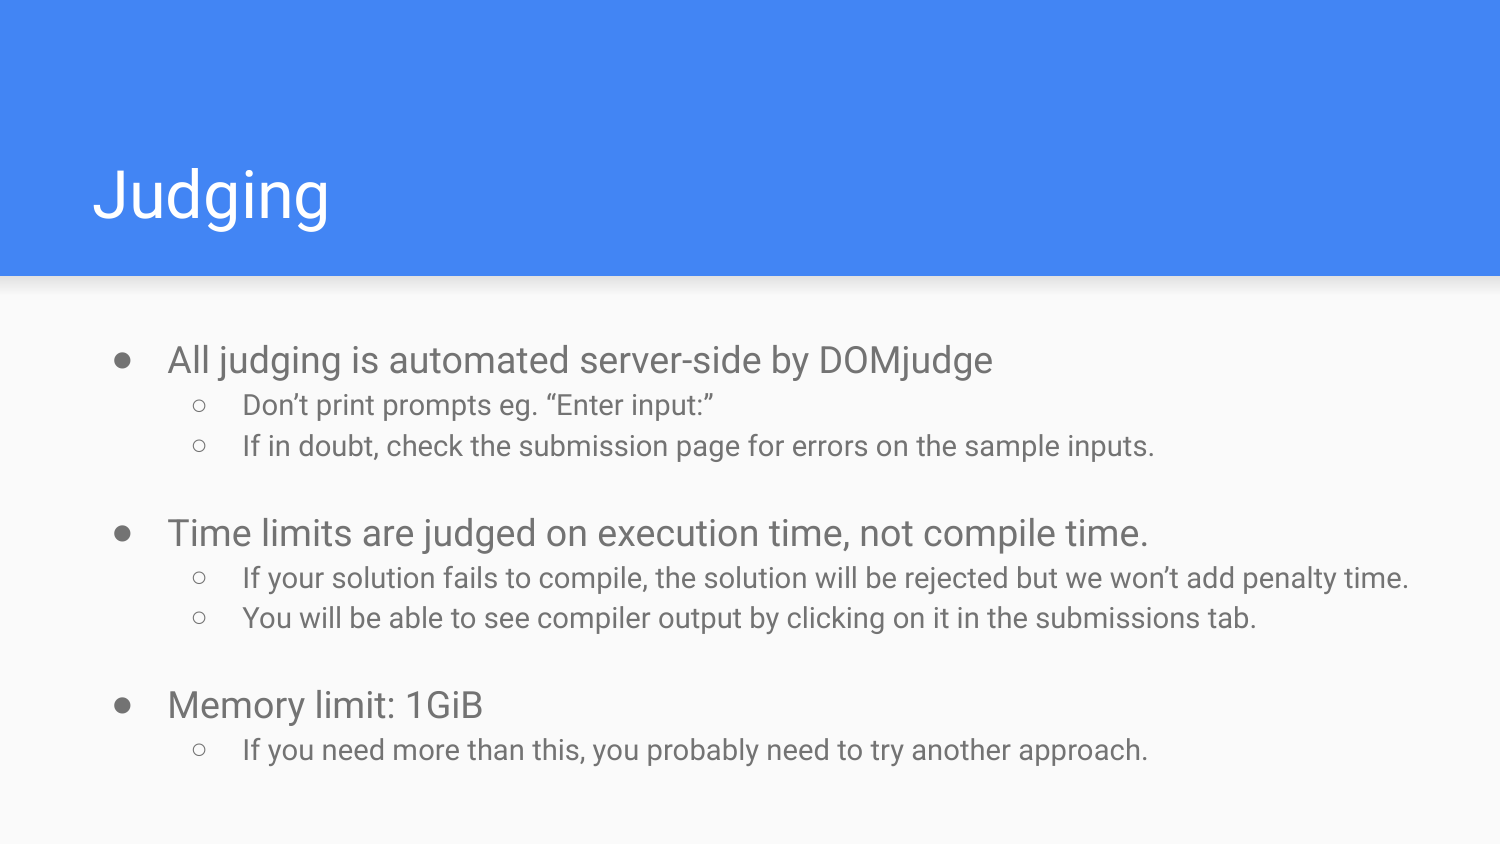

# Judging
All judging is automated server-side by DOMjudge
Don’t print prompts eg. “Enter input:”
If in doubt, check the submission page for errors on the sample inputs.
Time limits are judged on execution time, not compile time.
If your solution fails to compile, the solution will be rejected but we won’t add penalty time.
You will be able to see compiler output by clicking on it in the submissions tab.
Memory limit: 1GiB
If you need more than this, you probably need to try another approach.